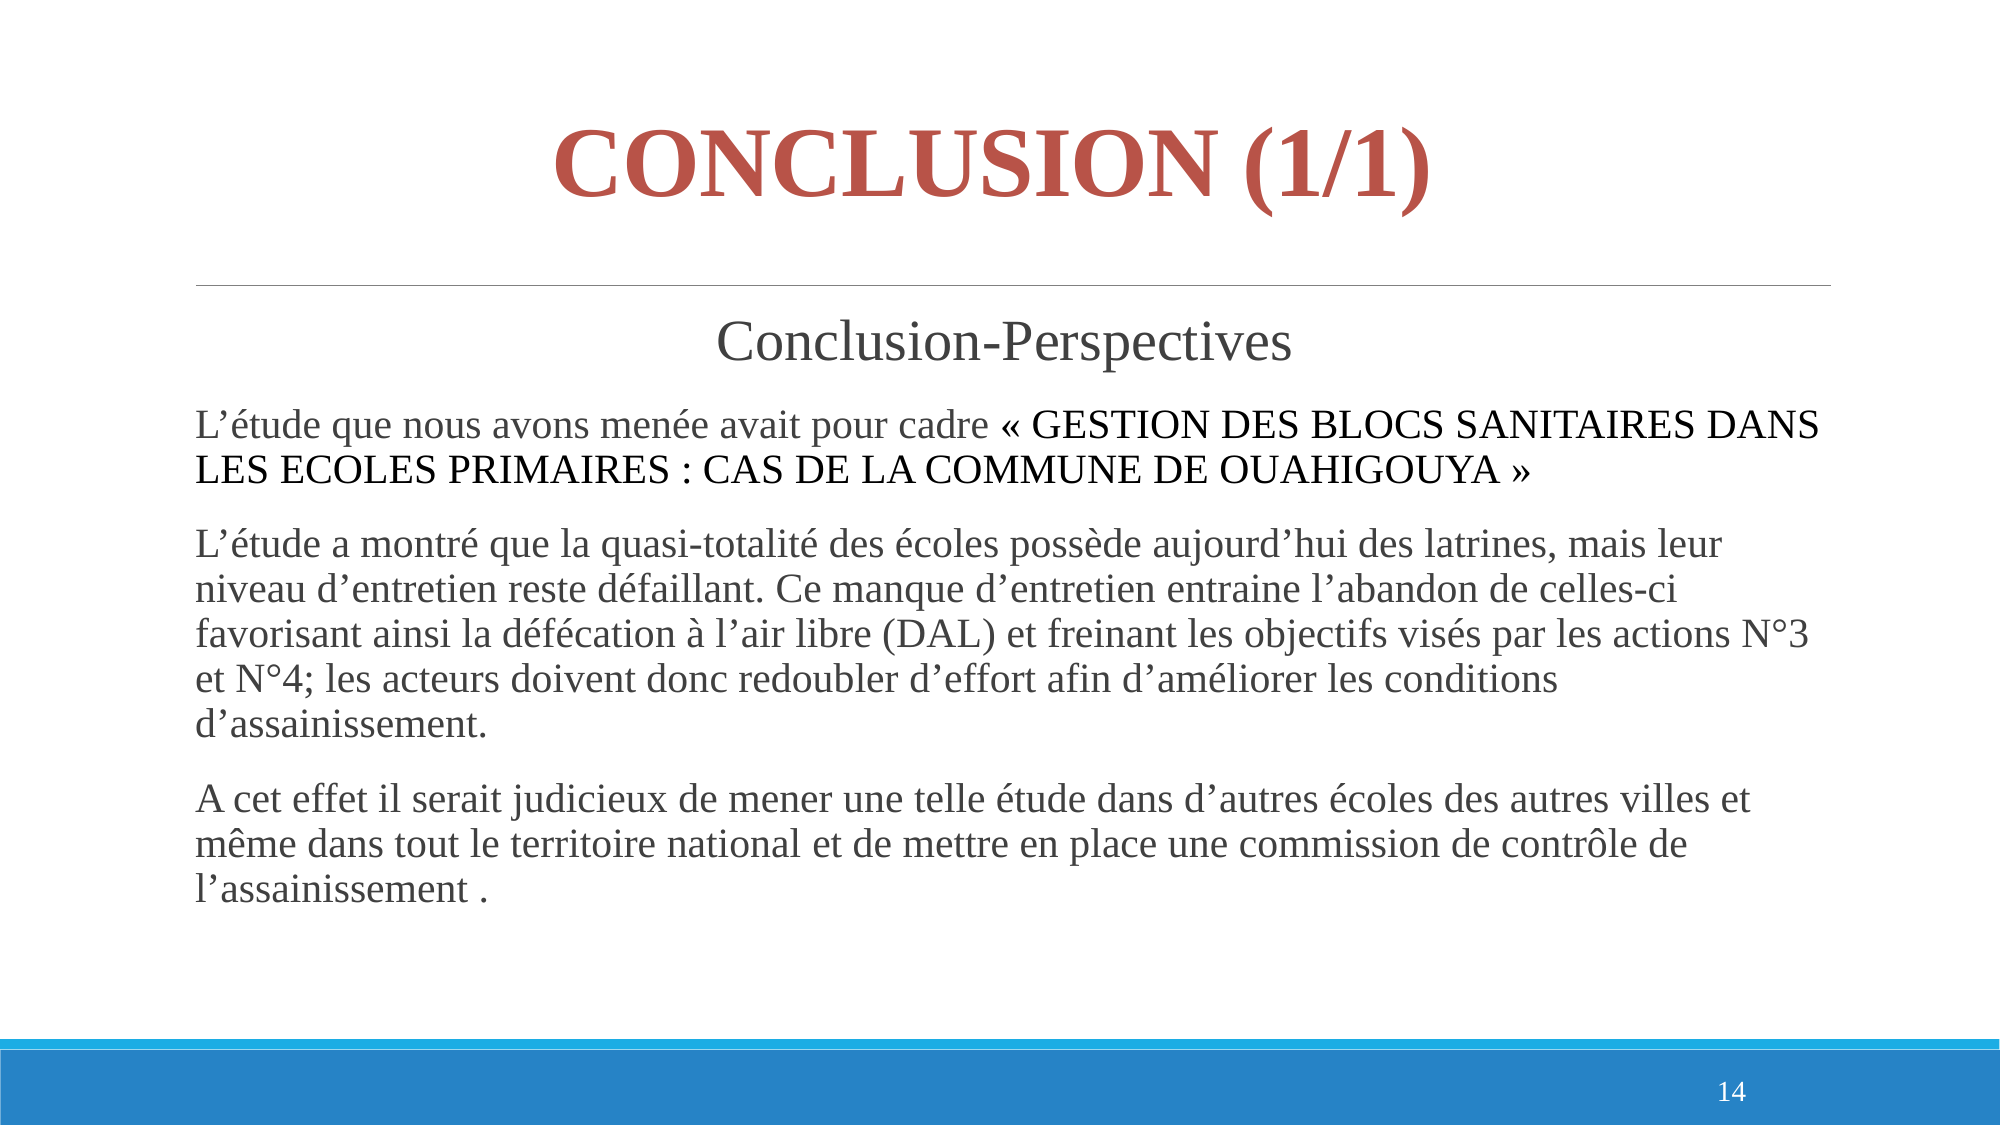

# CONCLUSION (1/1)
Conclusion-Perspectives
L’étude que nous avons menée avait pour cadre « GESTION DES BLOCS SANITAIRES DANS LES ECOLES PRIMAIRES : CAS DE LA COMMUNE DE OUAHIGOUYA »
L’étude a montré que la quasi-totalité des écoles possède aujourd’hui des latrines, mais leur niveau d’entretien reste défaillant. Ce manque d’entretien entraine l’abandon de celles-ci favorisant ainsi la défécation à l’air libre (DAL) et freinant les objectifs visés par les actions N°3 et N°4; les acteurs doivent donc redoubler d’effort afin d’améliorer les conditions d’assainissement.
A cet effet il serait judicieux de mener une telle étude dans d’autres écoles des autres villes et même dans tout le territoire national et de mettre en place une commission de contrôle de l’assainissement .

14